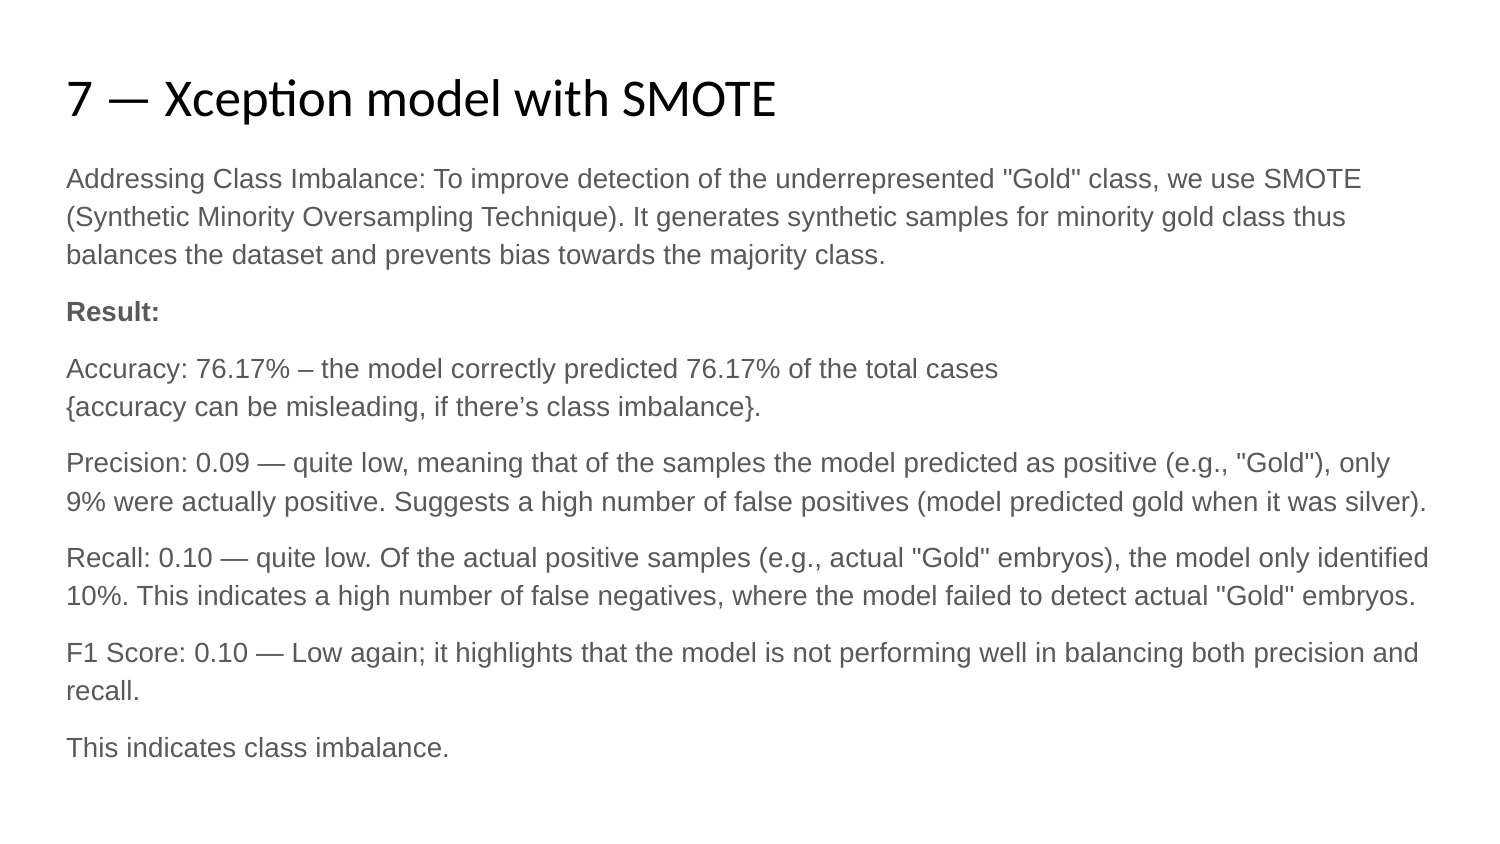

# 7 — Xception model with SMOTE
Addressing Class Imbalance: To improve detection of the underrepresented "Gold" class, we use SMOTE (Synthetic Minority Oversampling Technique). It generates synthetic samples for minority gold class thus balances the dataset and prevents bias towards the majority class.
Result:
Accuracy: 76.17% – the model correctly predicted 76.17% of the total cases
{accuracy can be misleading, if there’s class imbalance}.
Precision: 0.09 — quite low, meaning that of the samples the model predicted as positive (e.g., "Gold"), only 9% were actually positive. Suggests a high number of false positives (model predicted gold when it was silver).
Recall: 0.10 — quite low. Of the actual positive samples (e.g., actual "Gold" embryos), the model only identified 10%. This indicates a high number of false negatives, where the model failed to detect actual "Gold" embryos.
F1 Score: 0.10 — Low again; it highlights that the model is not performing well in balancing both precision and recall.
This indicates class imbalance.